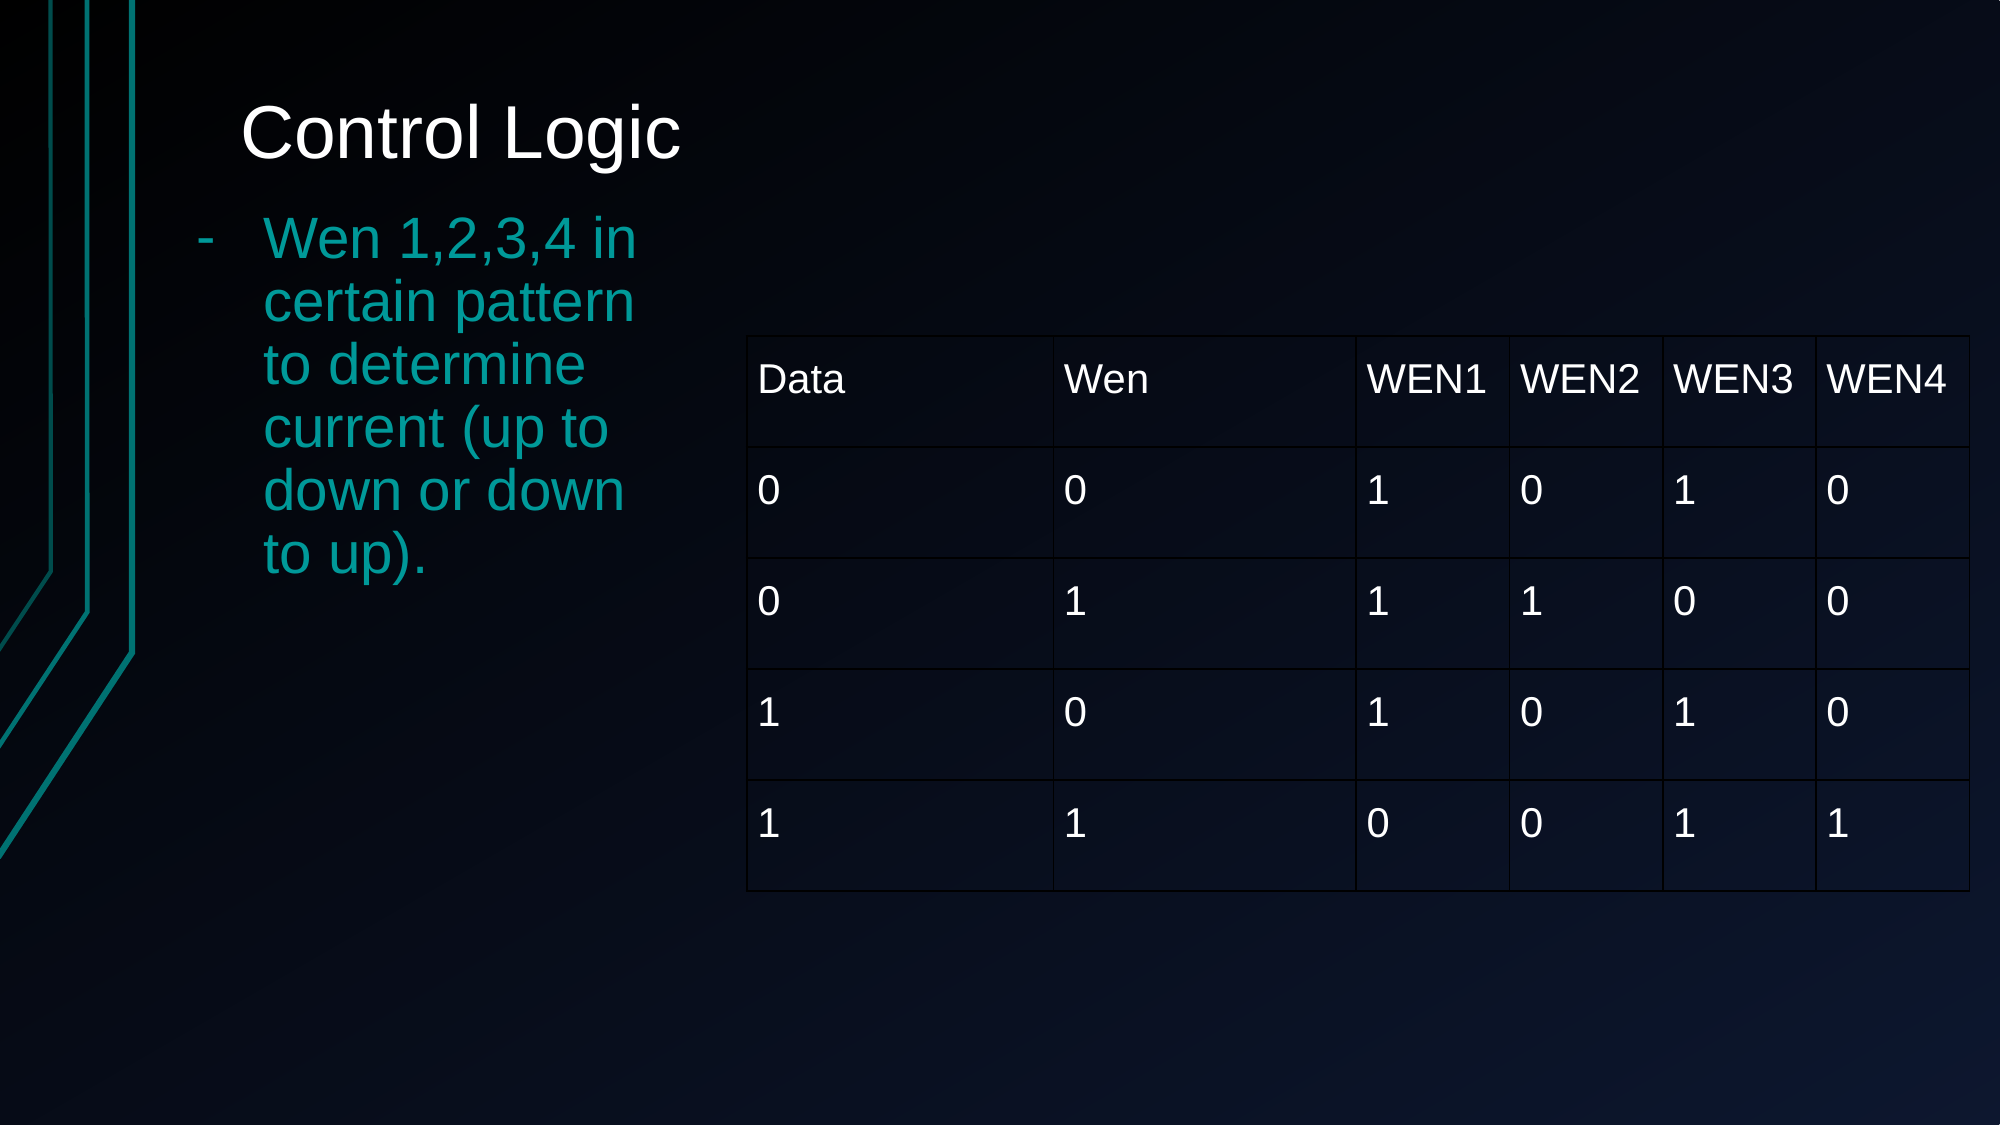

# Control Logic

Wen 1,2,3,4 in certain pattern to determine current (up to down or down to up).

| Data | Wen | WEN1 | WEN2 | WEN3 | WEN4 |
| --- | --- | --- | --- | --- | --- |
| 0 | 0 | 1 | 0 | 1 | 0 |
| 0 | 1 | 1 | 1 | 0 | 0 |
| 1 | 0 | 1 | 0 | 1 | 0 |
| 1 | 1 | 0 | 0 | 1 | 1 |